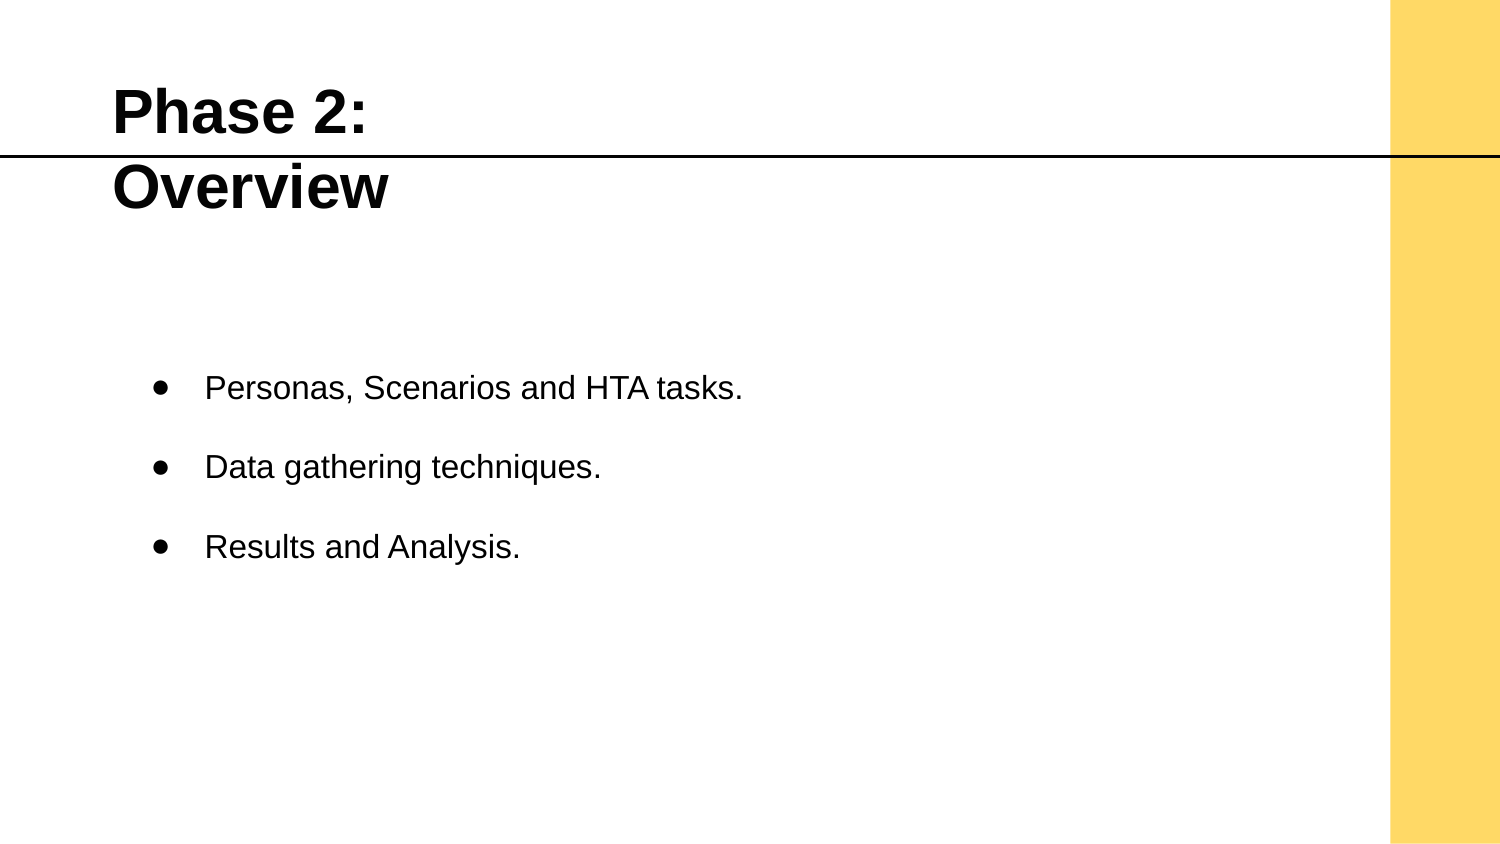

# Phase 2: Overview
Personas, Scenarios and HTA tasks.
Data gathering techniques.
Results and Analysis.